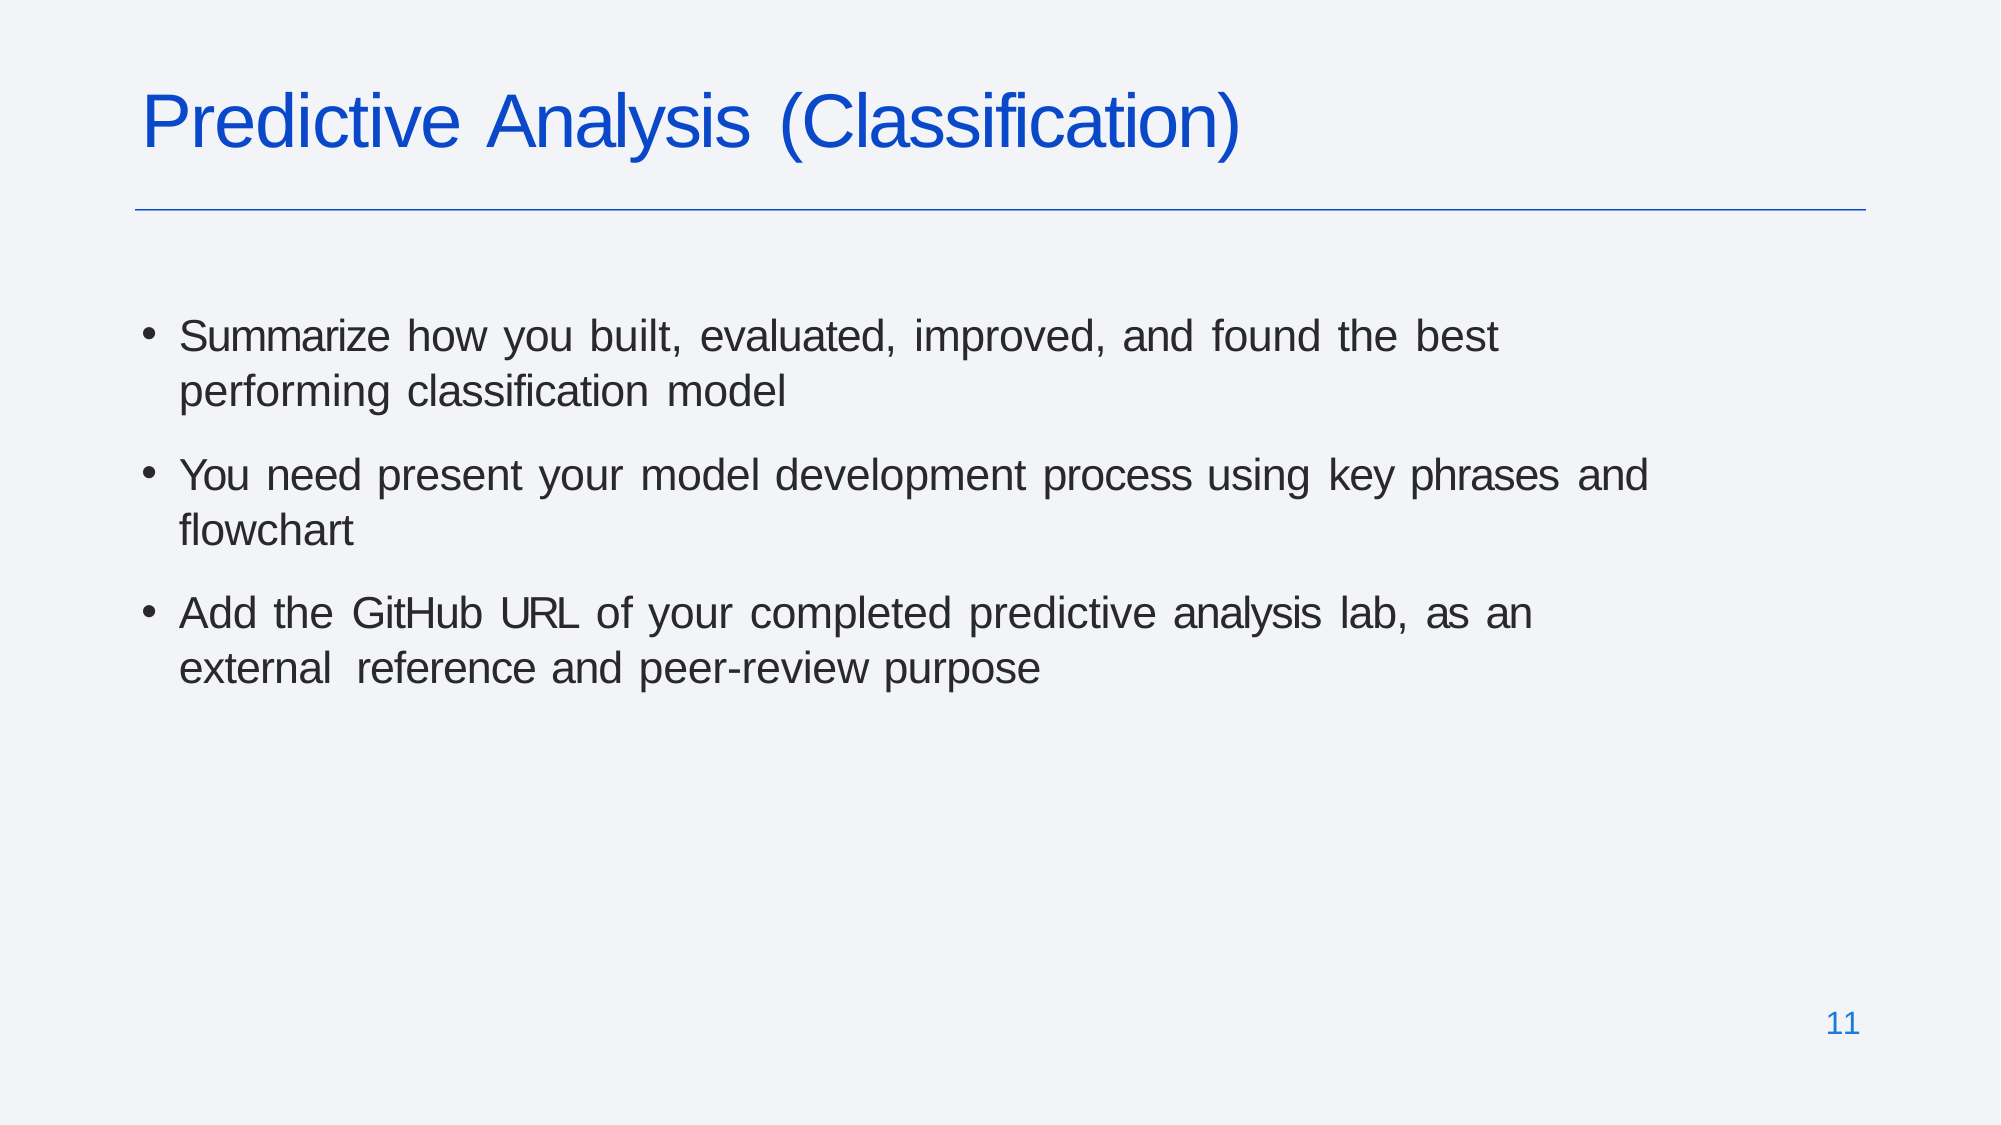

# Predictive Analysis (Classification)
Summarize how you built, evaluated, improved, and found the best
performing classification model
You need present your model development process using key phrases and
flowchart
Add the GitHub URL of your completed predictive analysis lab, as an external  reference and peer-review purpose

11